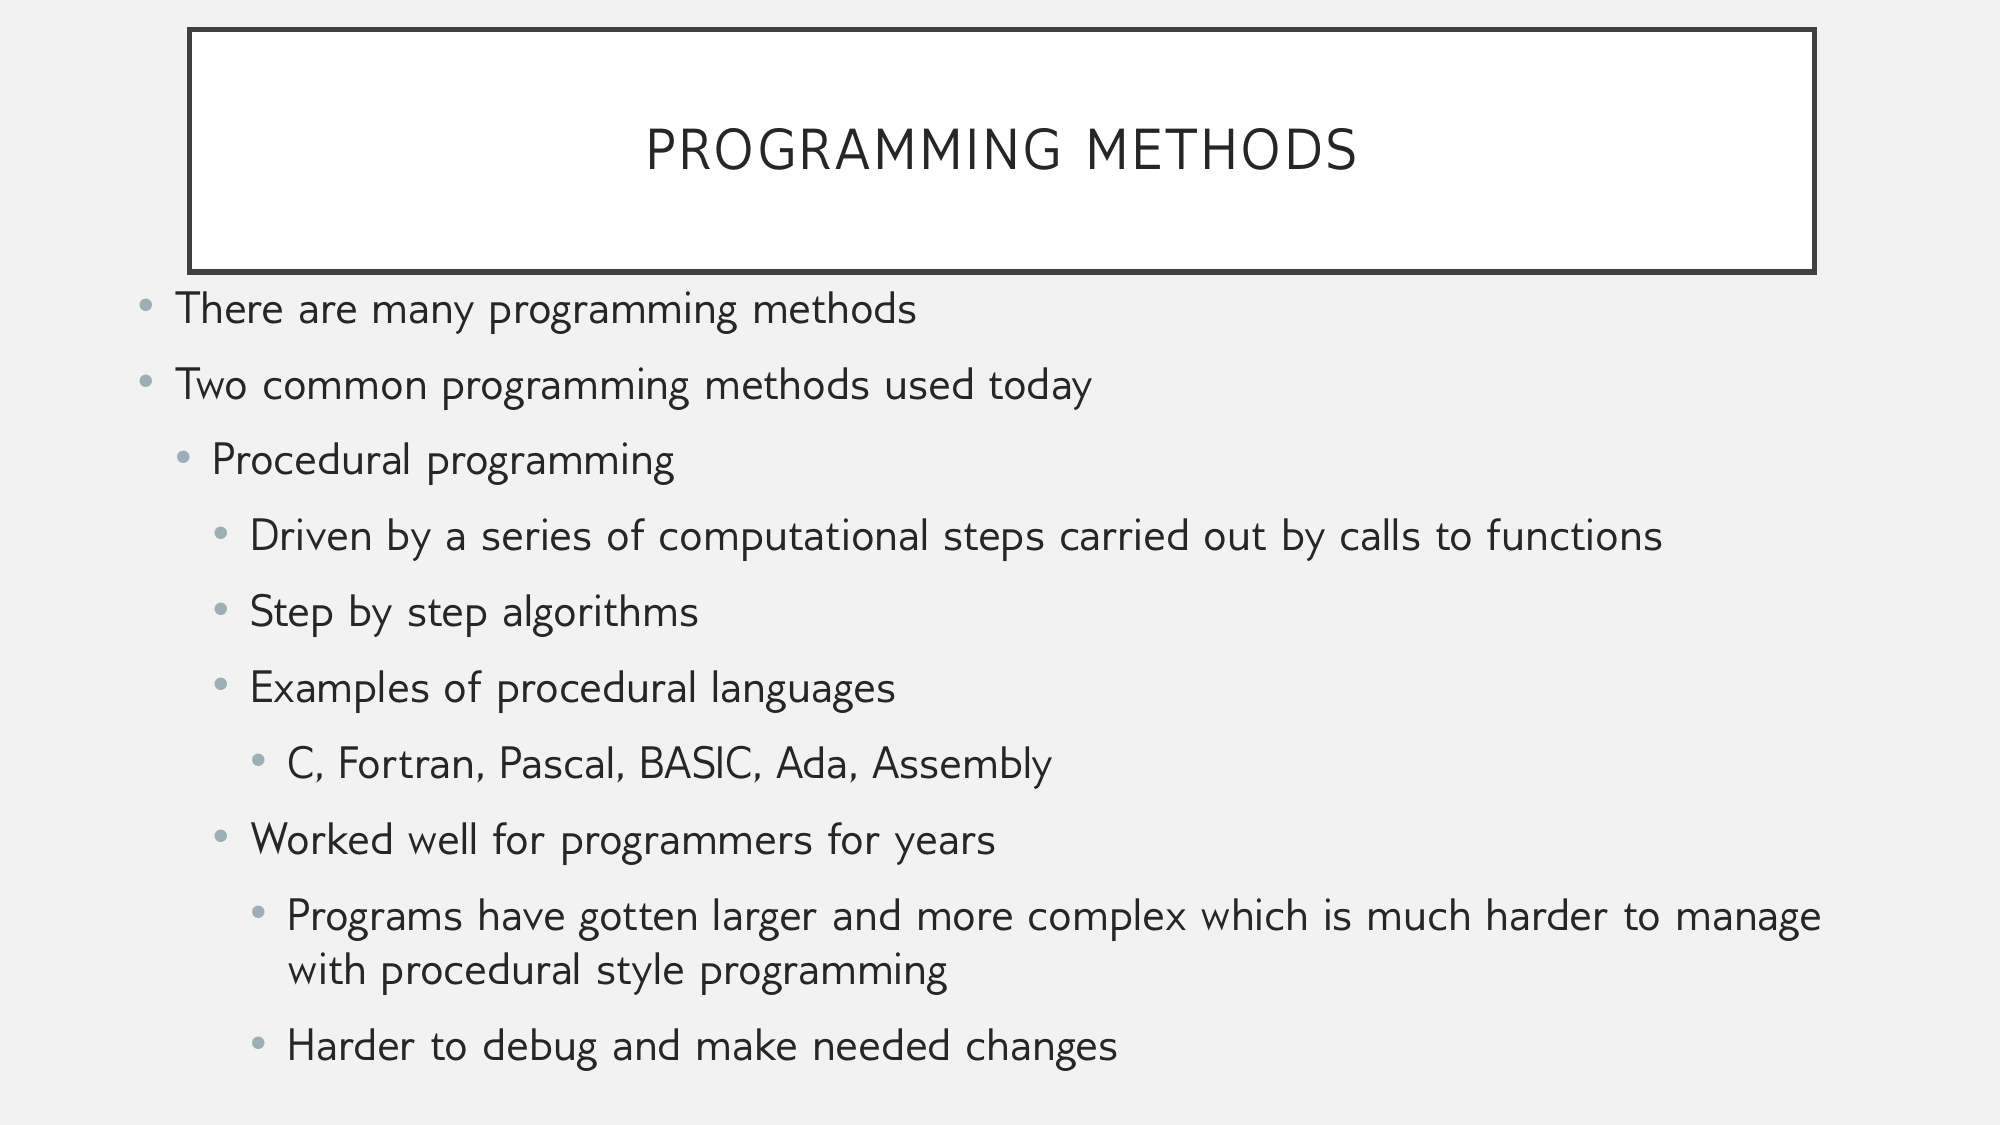

# Programming methods
There are many programming methods
Two common programming methods used today
Procedural programming
Driven by a series of computational steps carried out by calls to functions
Step by step algorithms
Examples of procedural languages
C, Fortran, Pascal, BASIC, Ada, Assembly
Worked well for programmers for years
Programs have gotten larger and more complex which is much harder to manage with procedural style programming
Harder to debug and make needed changes